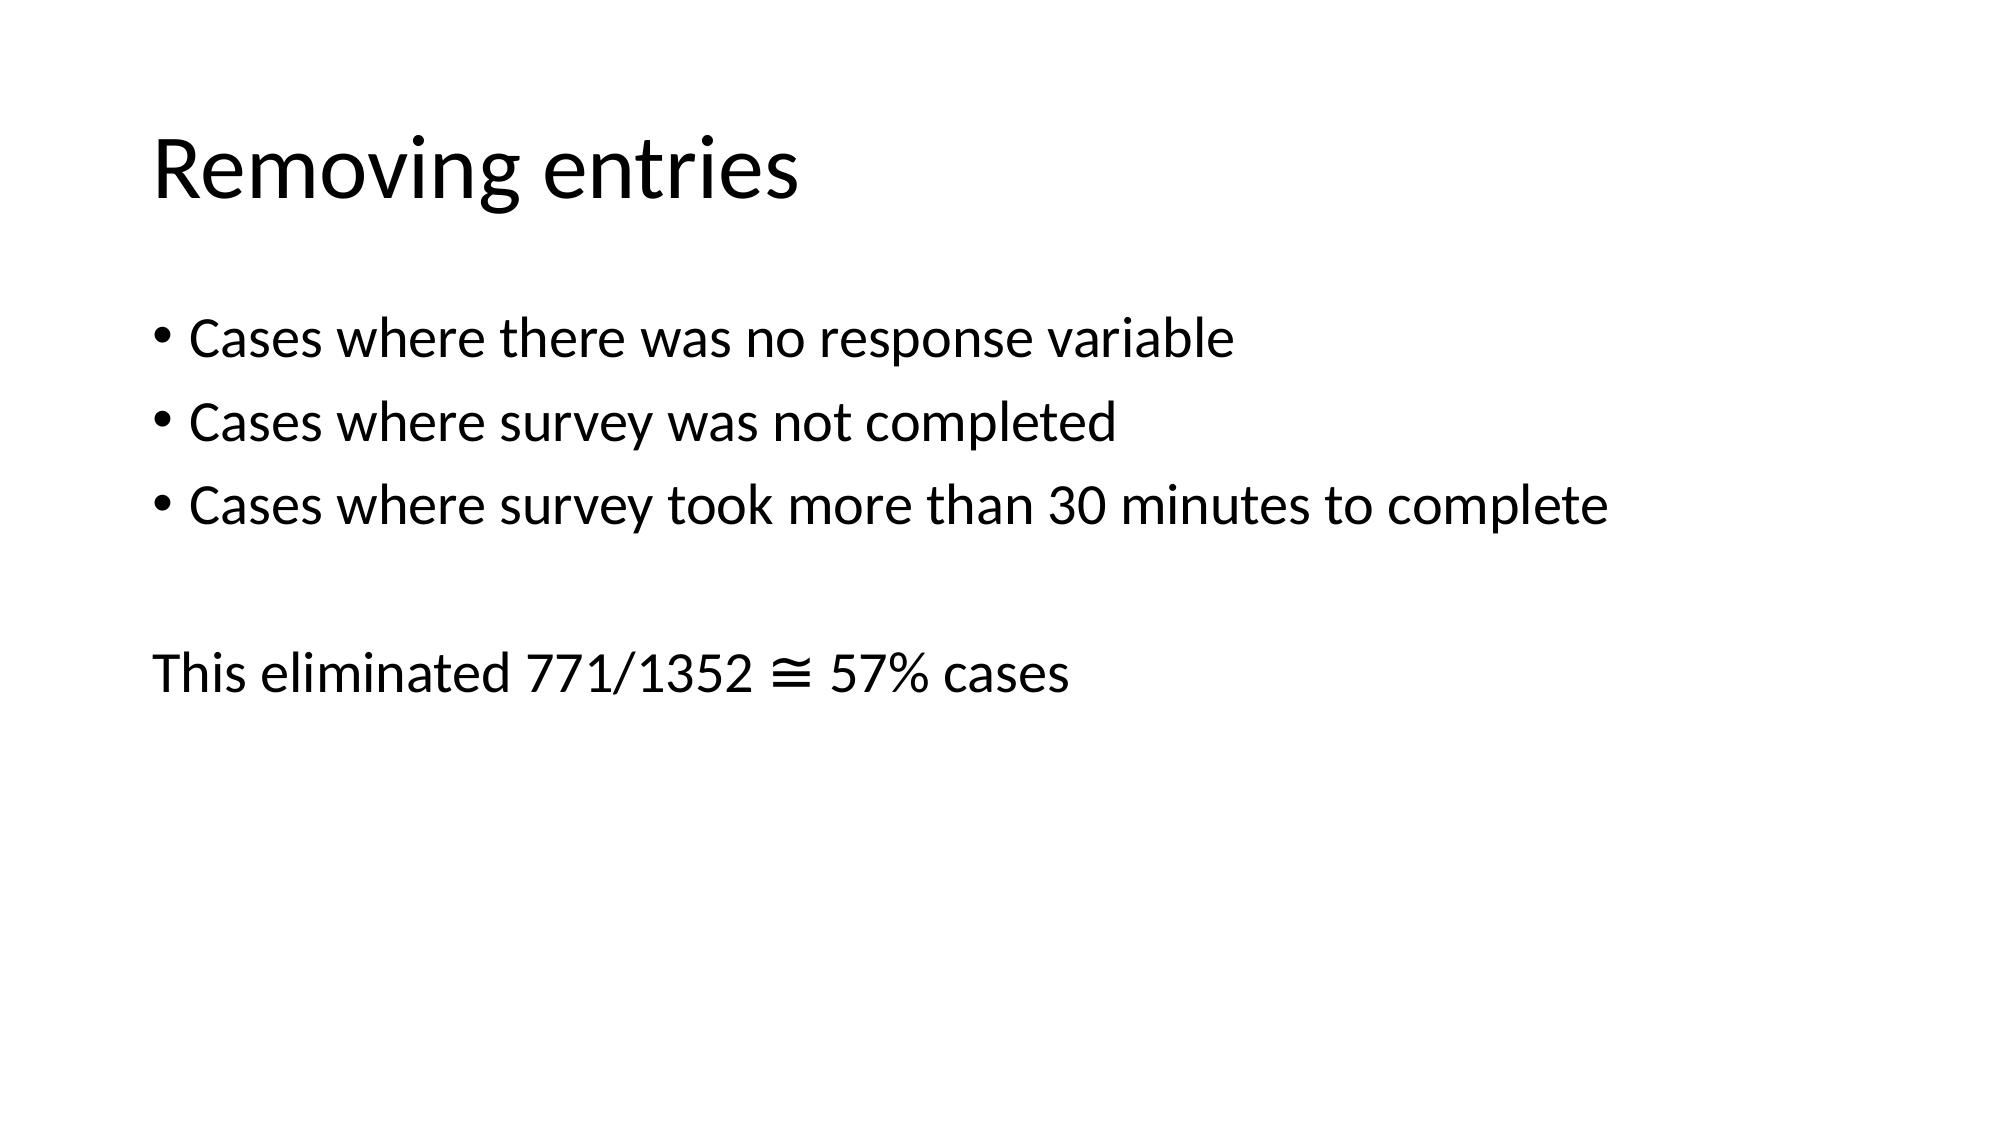

# Removing entries
Cases where there was no response variable
Cases where survey was not completed
Cases where survey took more than 30 minutes to complete

This eliminated 771/1352 ≅ 57% cases